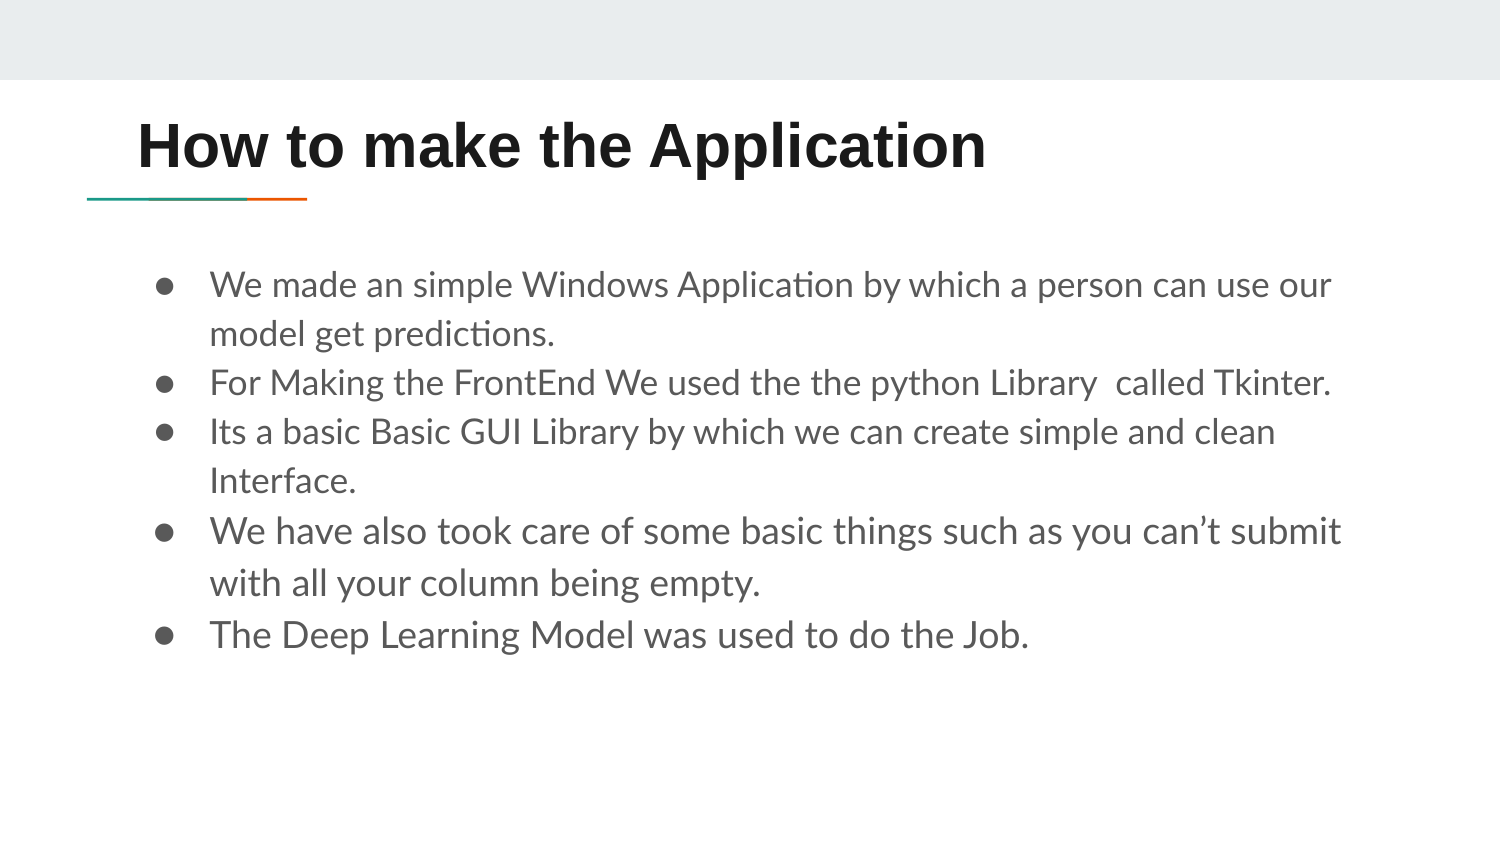

# How to make the Application
We made an simple Windows Application by which a person can use our model get predictions.
For Making the FrontEnd We used the the python Library  called Tkinter.
Its a basic Basic GUI Library by which we can create simple and clean Interface.
We have also took care of some basic things such as you can’t submit with all your column being empty.
The Deep Learning Model was used to do the Job.